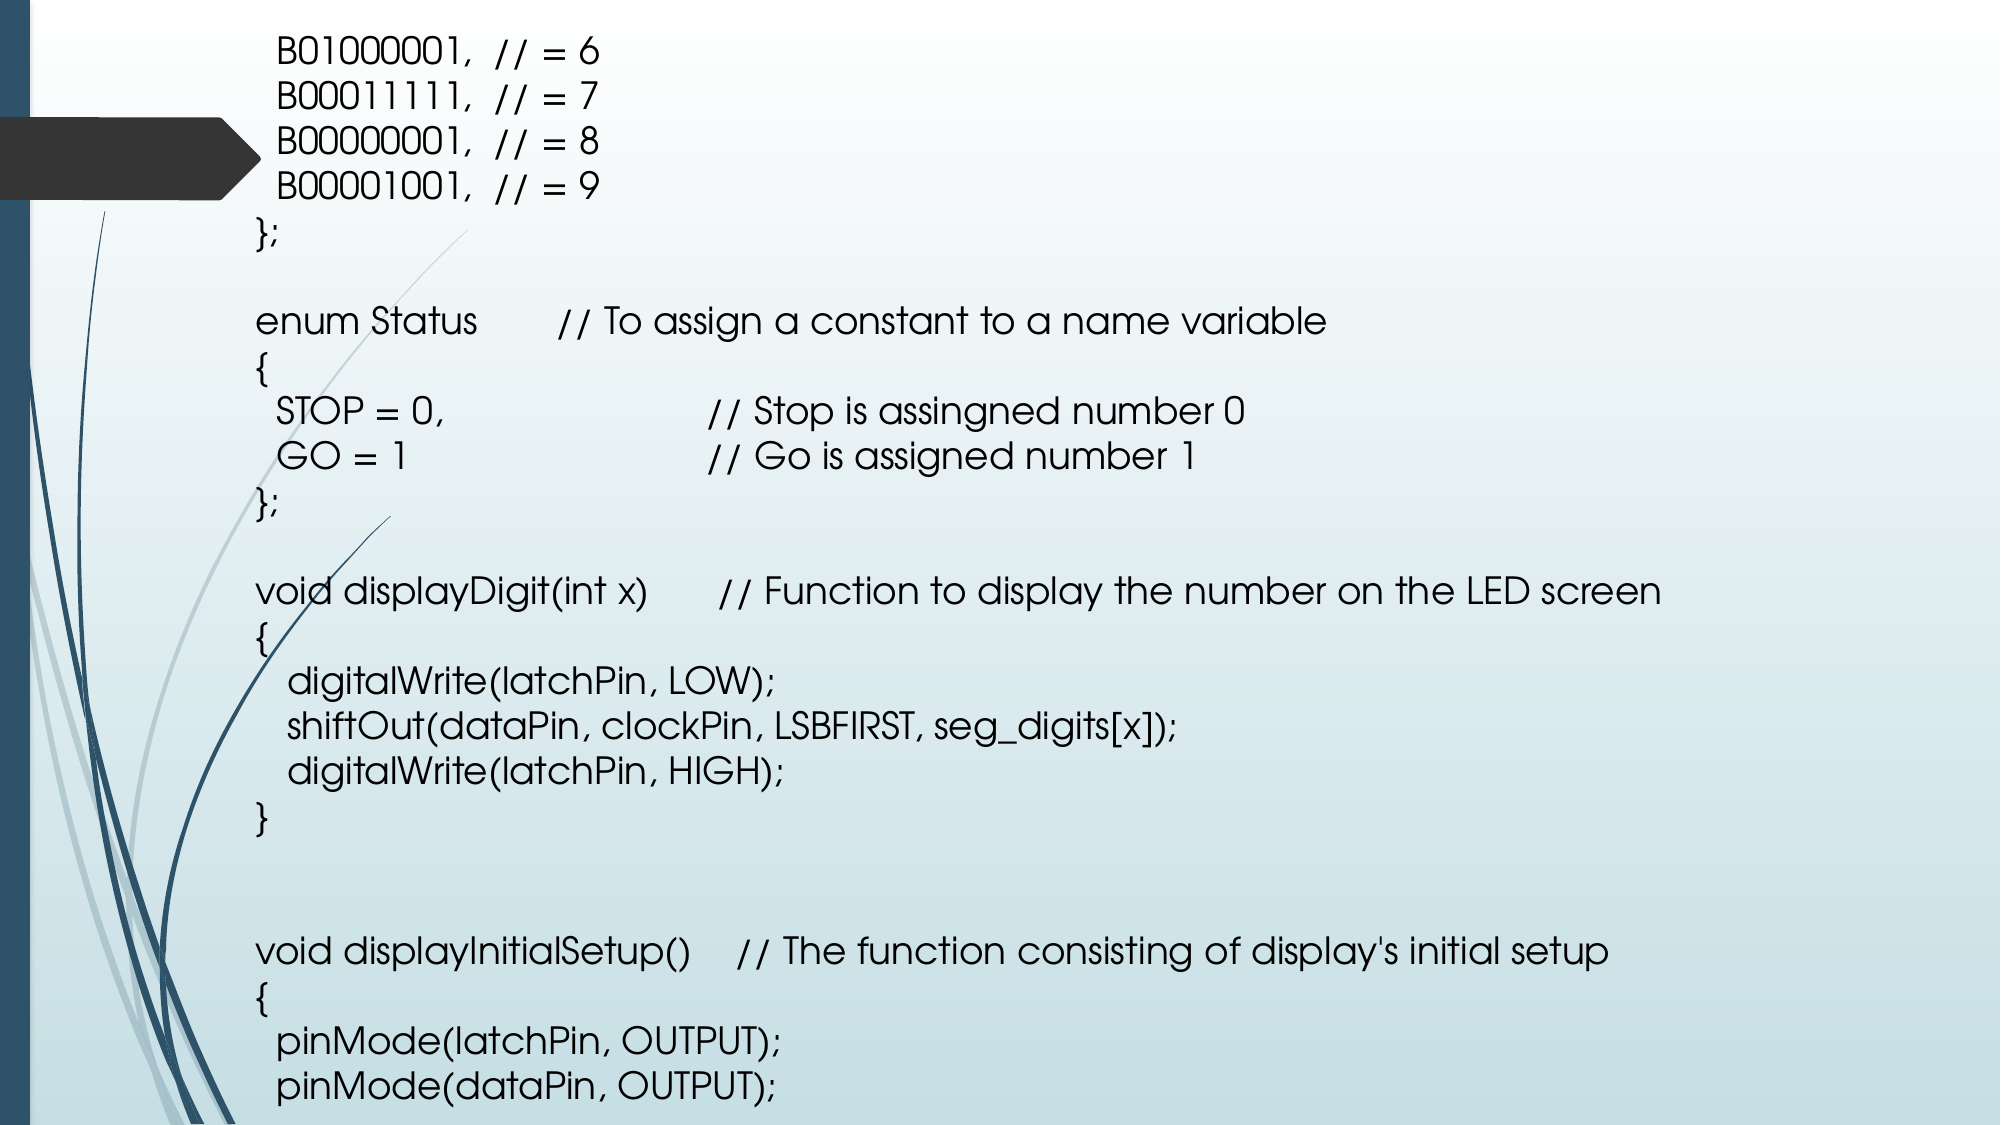

B01000001,  // = 6
  B00011111,  // = 7
  B00000001,  // = 8
  B00001001,  // = 9
};

enum Status 	// To assign a constant to a name variable
{
  STOP = 0,		// Stop is assingned number 0
  GO = 1  		// Go is assigned number 1
};

void displayDigit(int x) 	 // Function to display the number on the LED screen
{
   digitalWrite(latchPin, LOW);
   shiftOut(dataPin, clockPin, LSBFIRST, seg_digits[x]);
   digitalWrite(latchPin, HIGH);
}

void displayInitialSetup()    // The function consisting of display's initial setup
{
  pinMode(latchPin, OUTPUT);
  pinMode(dataPin, OUTPUT);